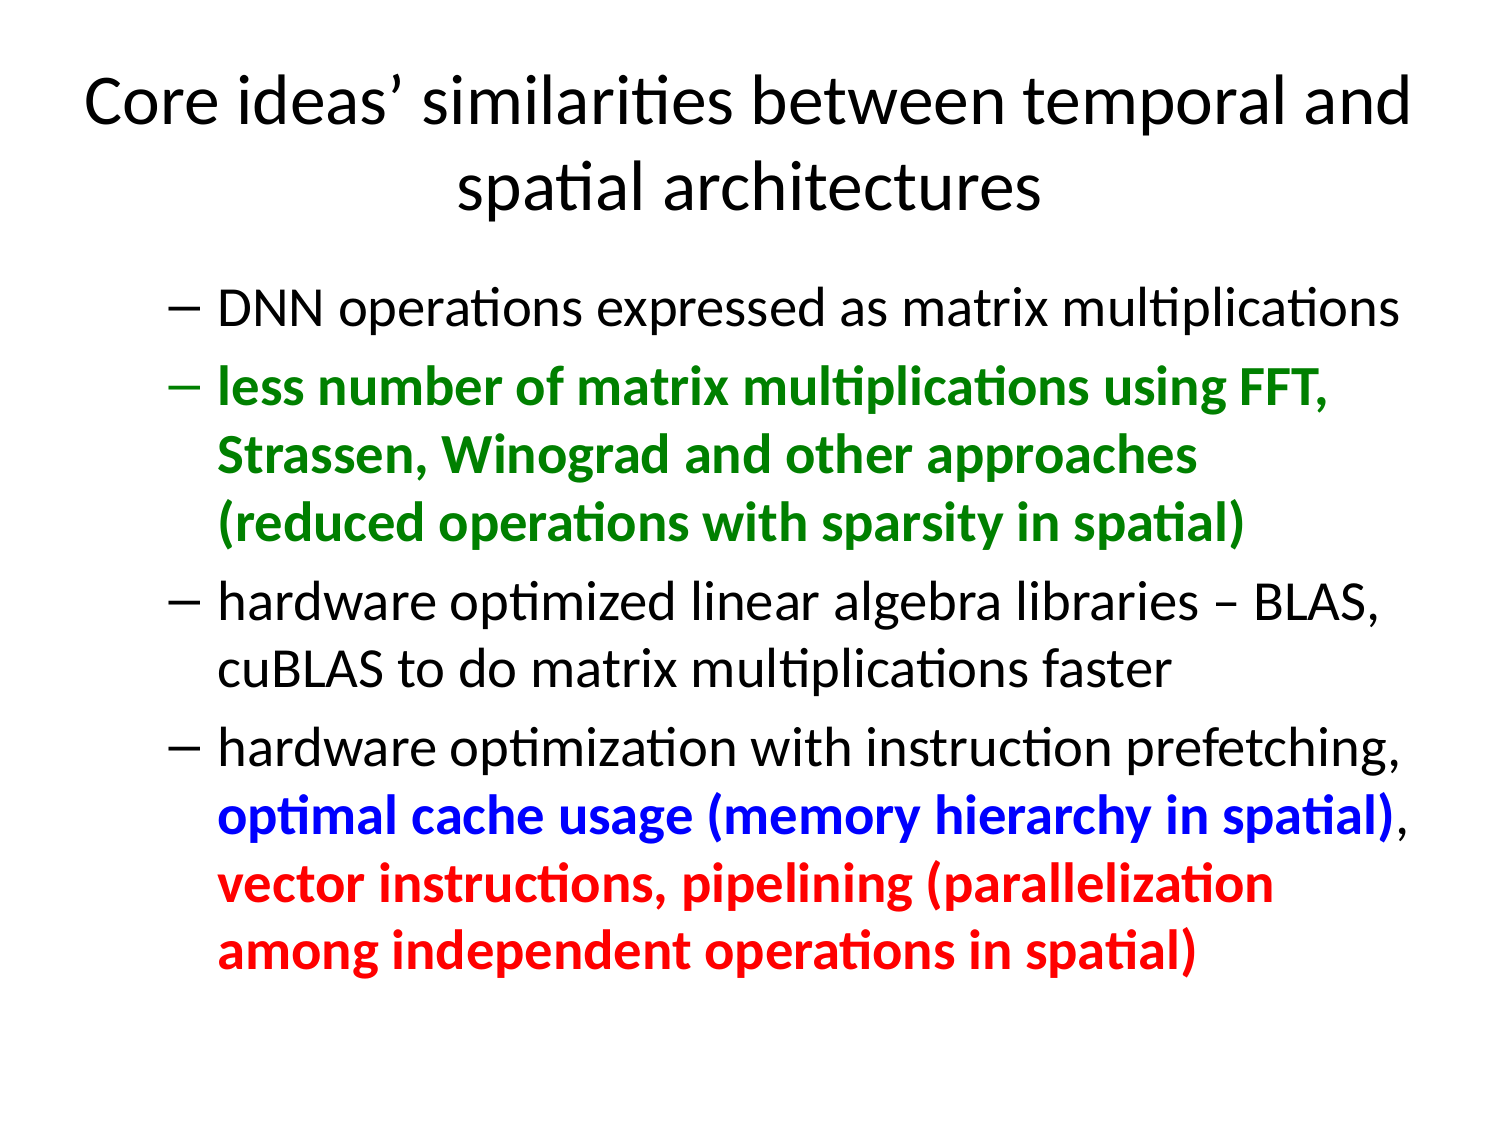

# Core ideas’ similarities between temporal and spatial architectures
DNN operations expressed as matrix multiplications
less number of matrix multiplications using FFT, Strassen, Winograd and other approaches (reduced operations with sparsity in spatial)
hardware optimized linear algebra libraries – BLAS, cuBLAS to do matrix multiplications faster
hardware optimization with instruction prefetching, optimal cache usage (memory hierarchy in spatial), vector instructions, pipelining (parallelization among independent operations in spatial)